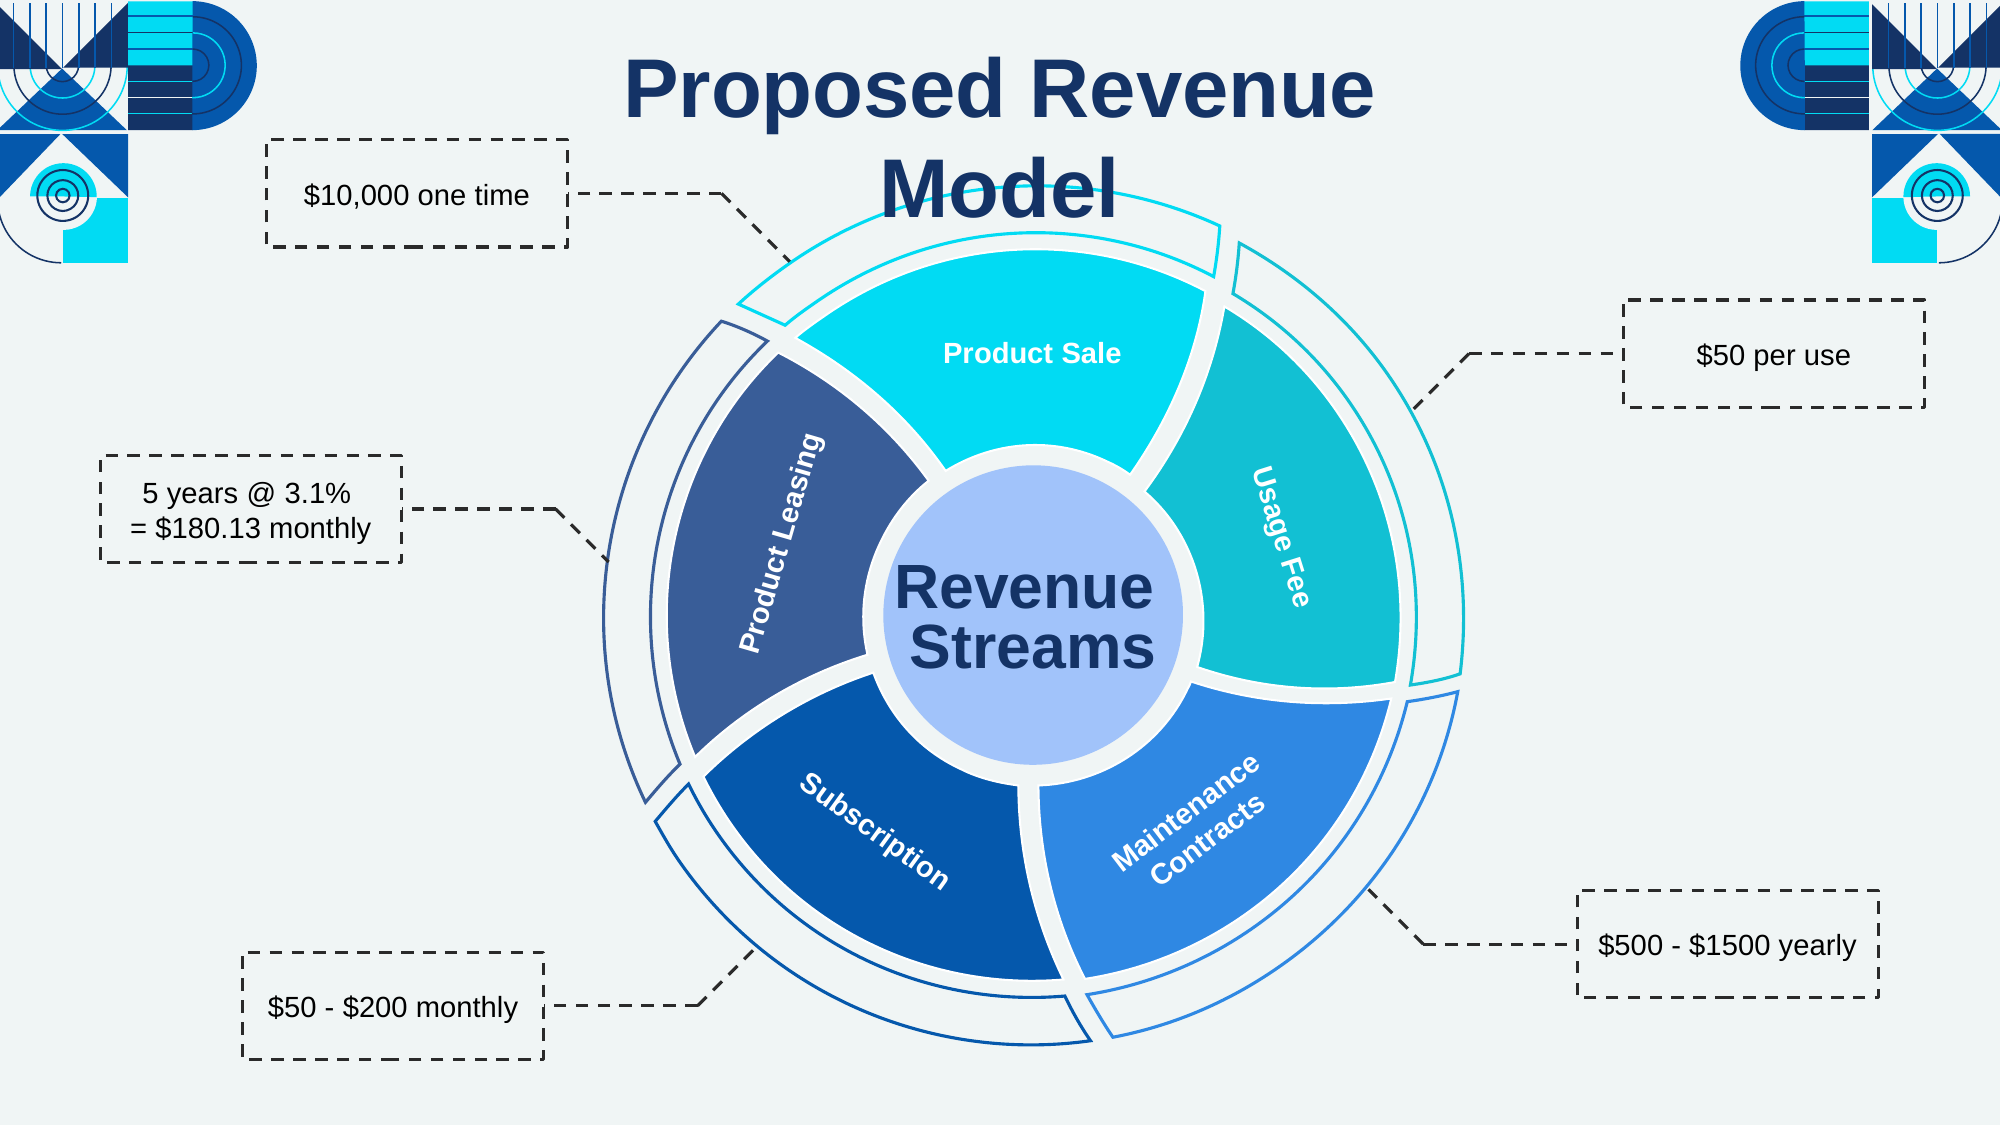

Proposed Revenue Model

Product Sale

$10,000 one time

Usage Fee
$50 per use

Product Leasing
5 years @ 3.1%
= $180.13 monthly

# Revenue
Streams

Maintenance Contracts

Subscription
$500 - $1500 yearly
$50 - $200 monthly